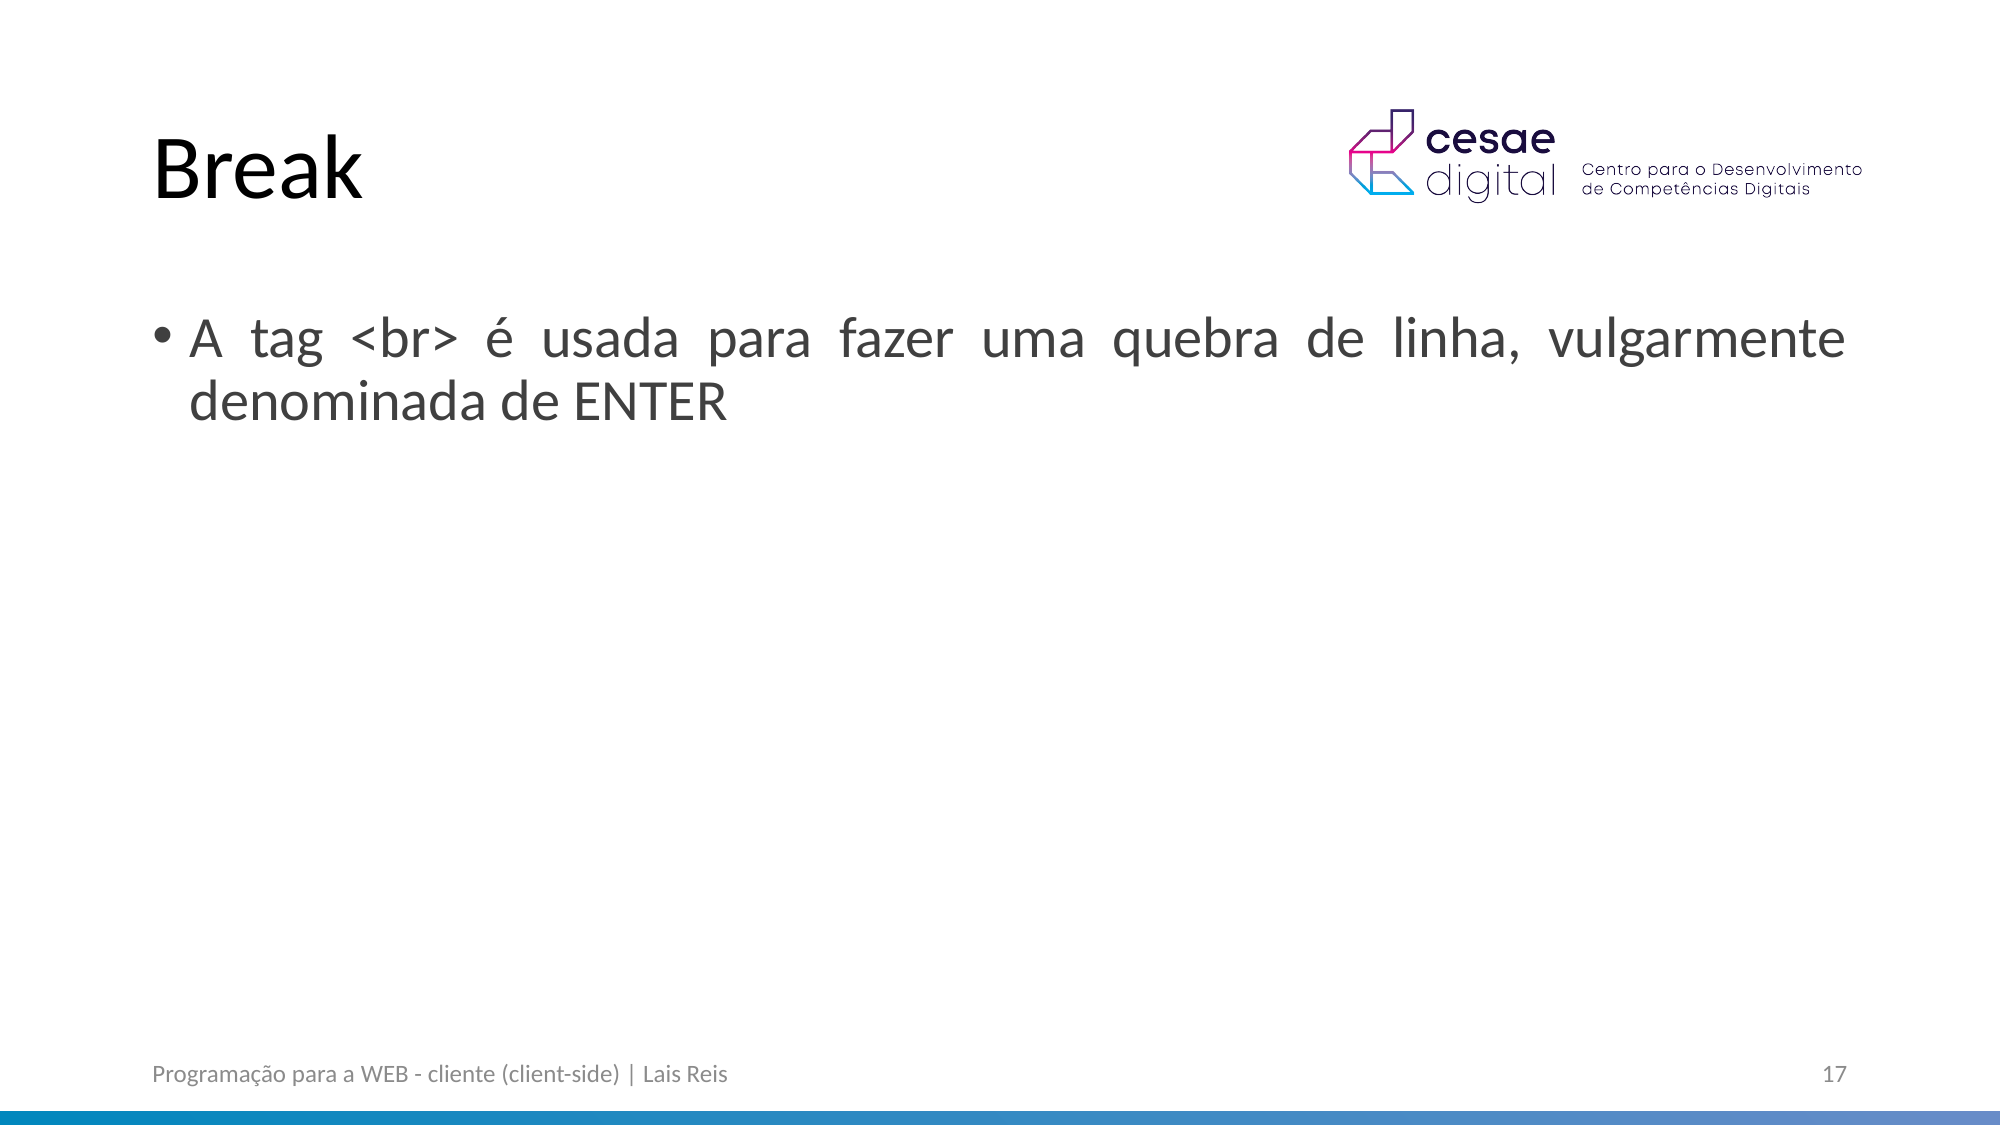

# Break
A tag <br> é usada para fazer uma quebra de linha, vulgarmente denominada de ENTER
Programação para a WEB - cliente (client-side) | Lais Reis
17